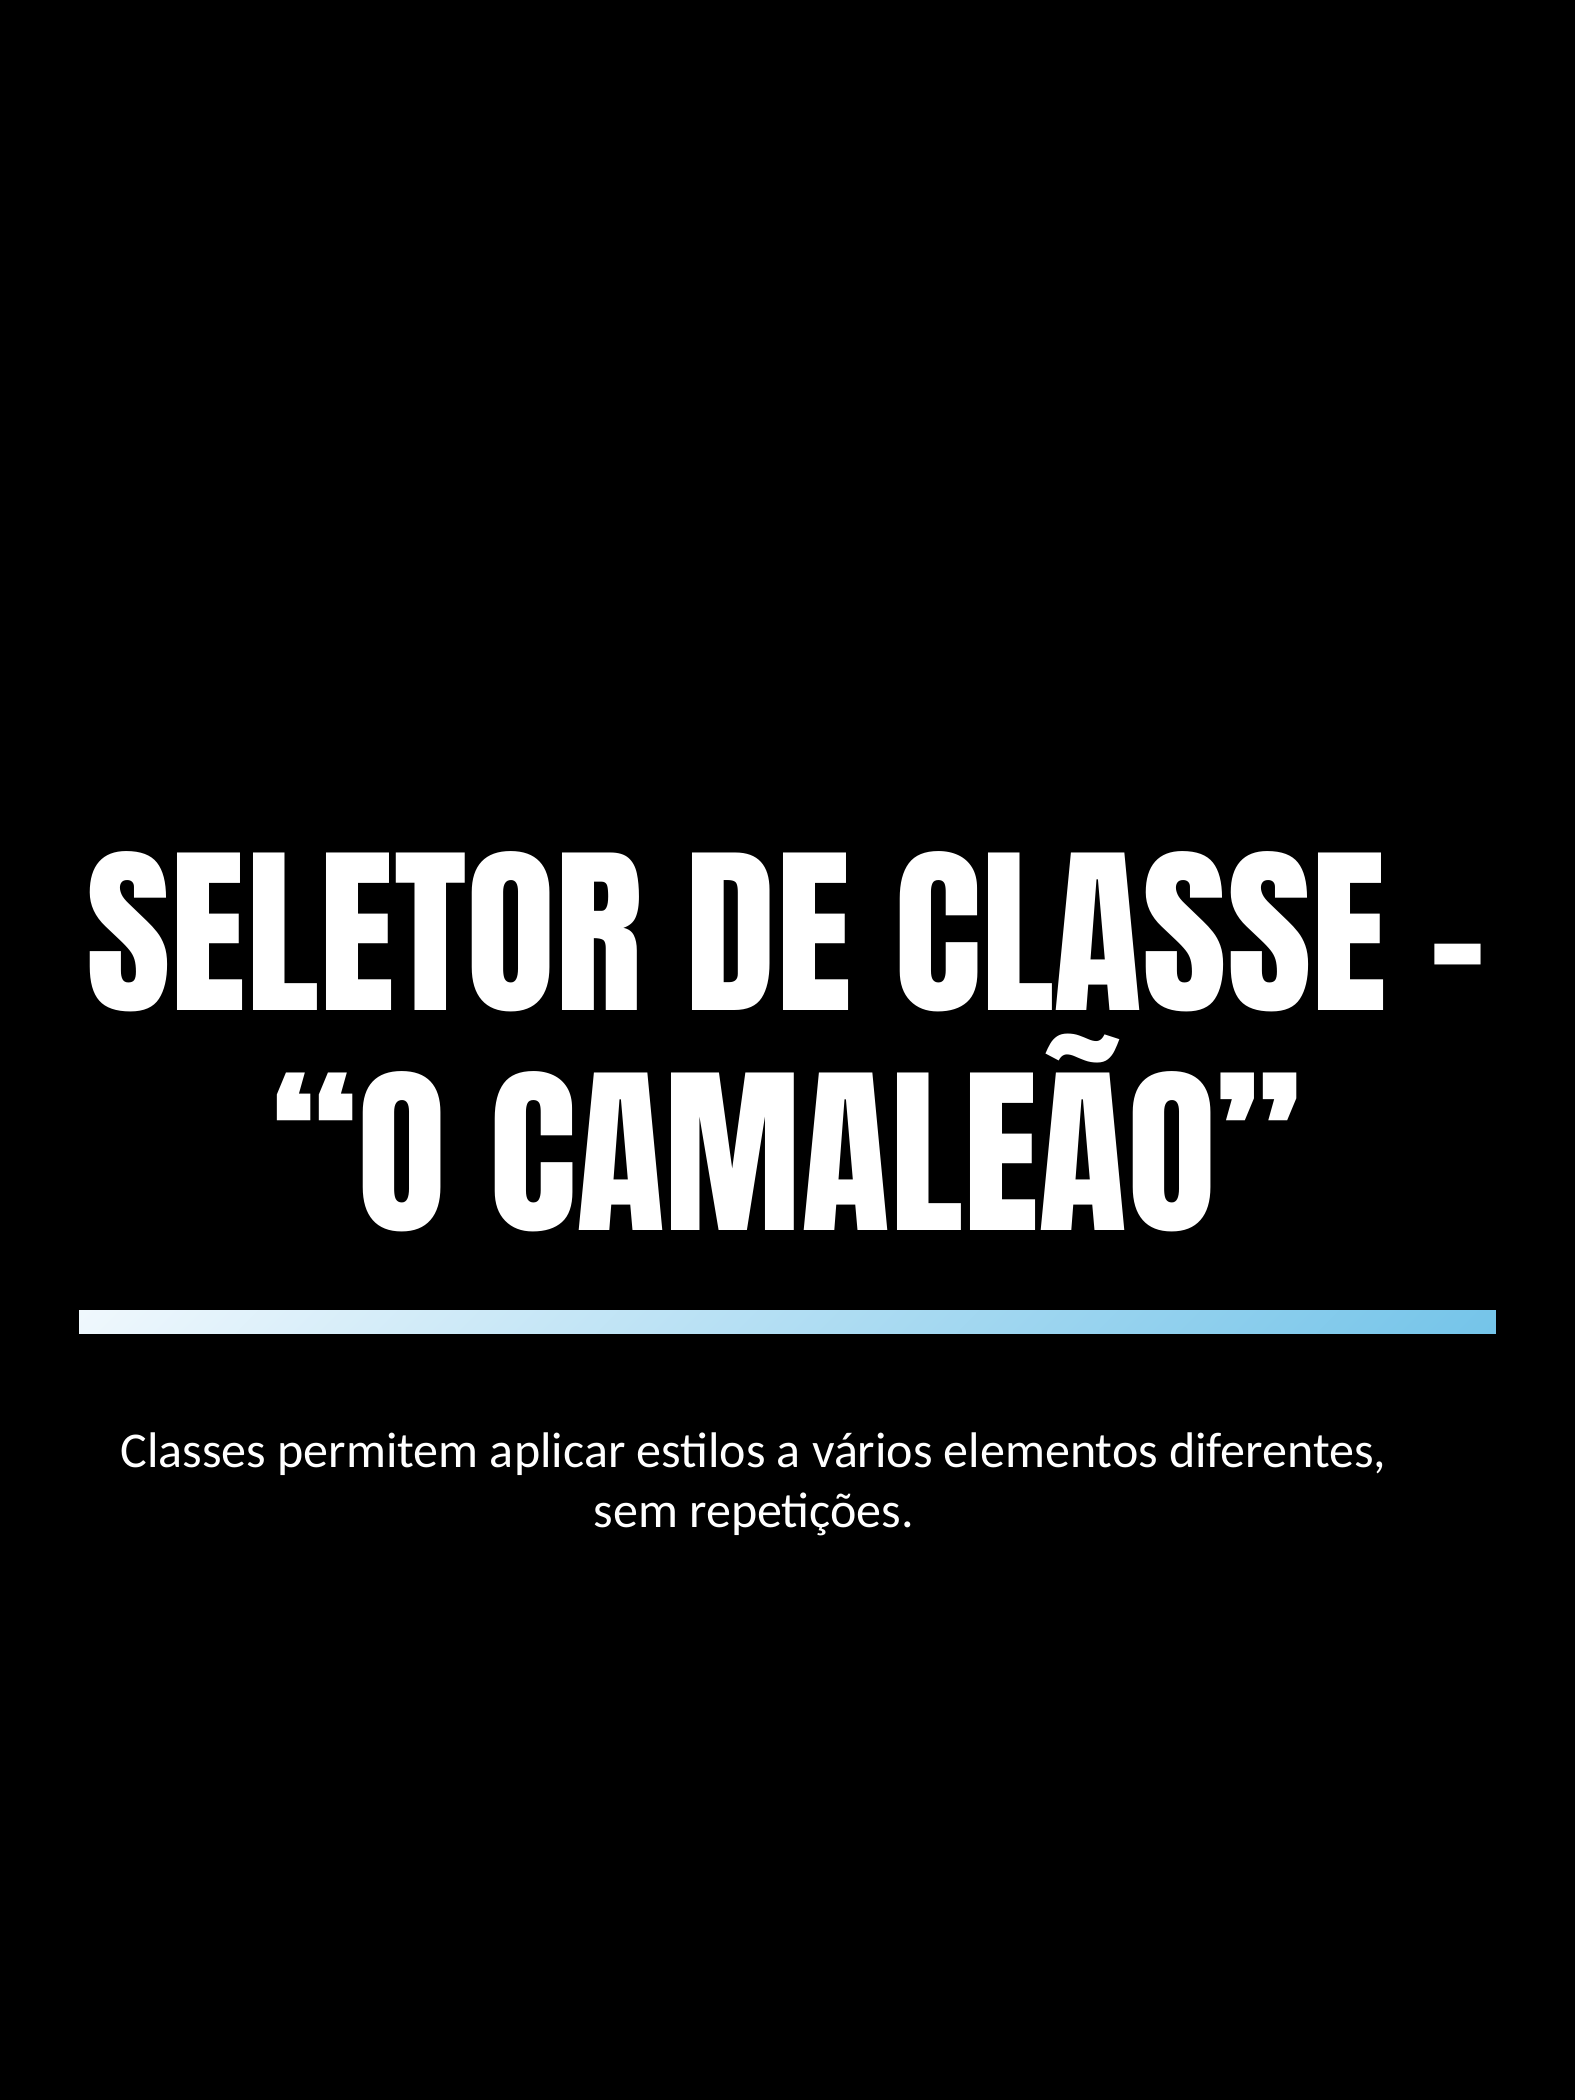

02

SELETOR DE CLASSE - “O CAMALEÃO”

Classes permitem aplicar estilos a vários elementos diferentes, sem repetições.